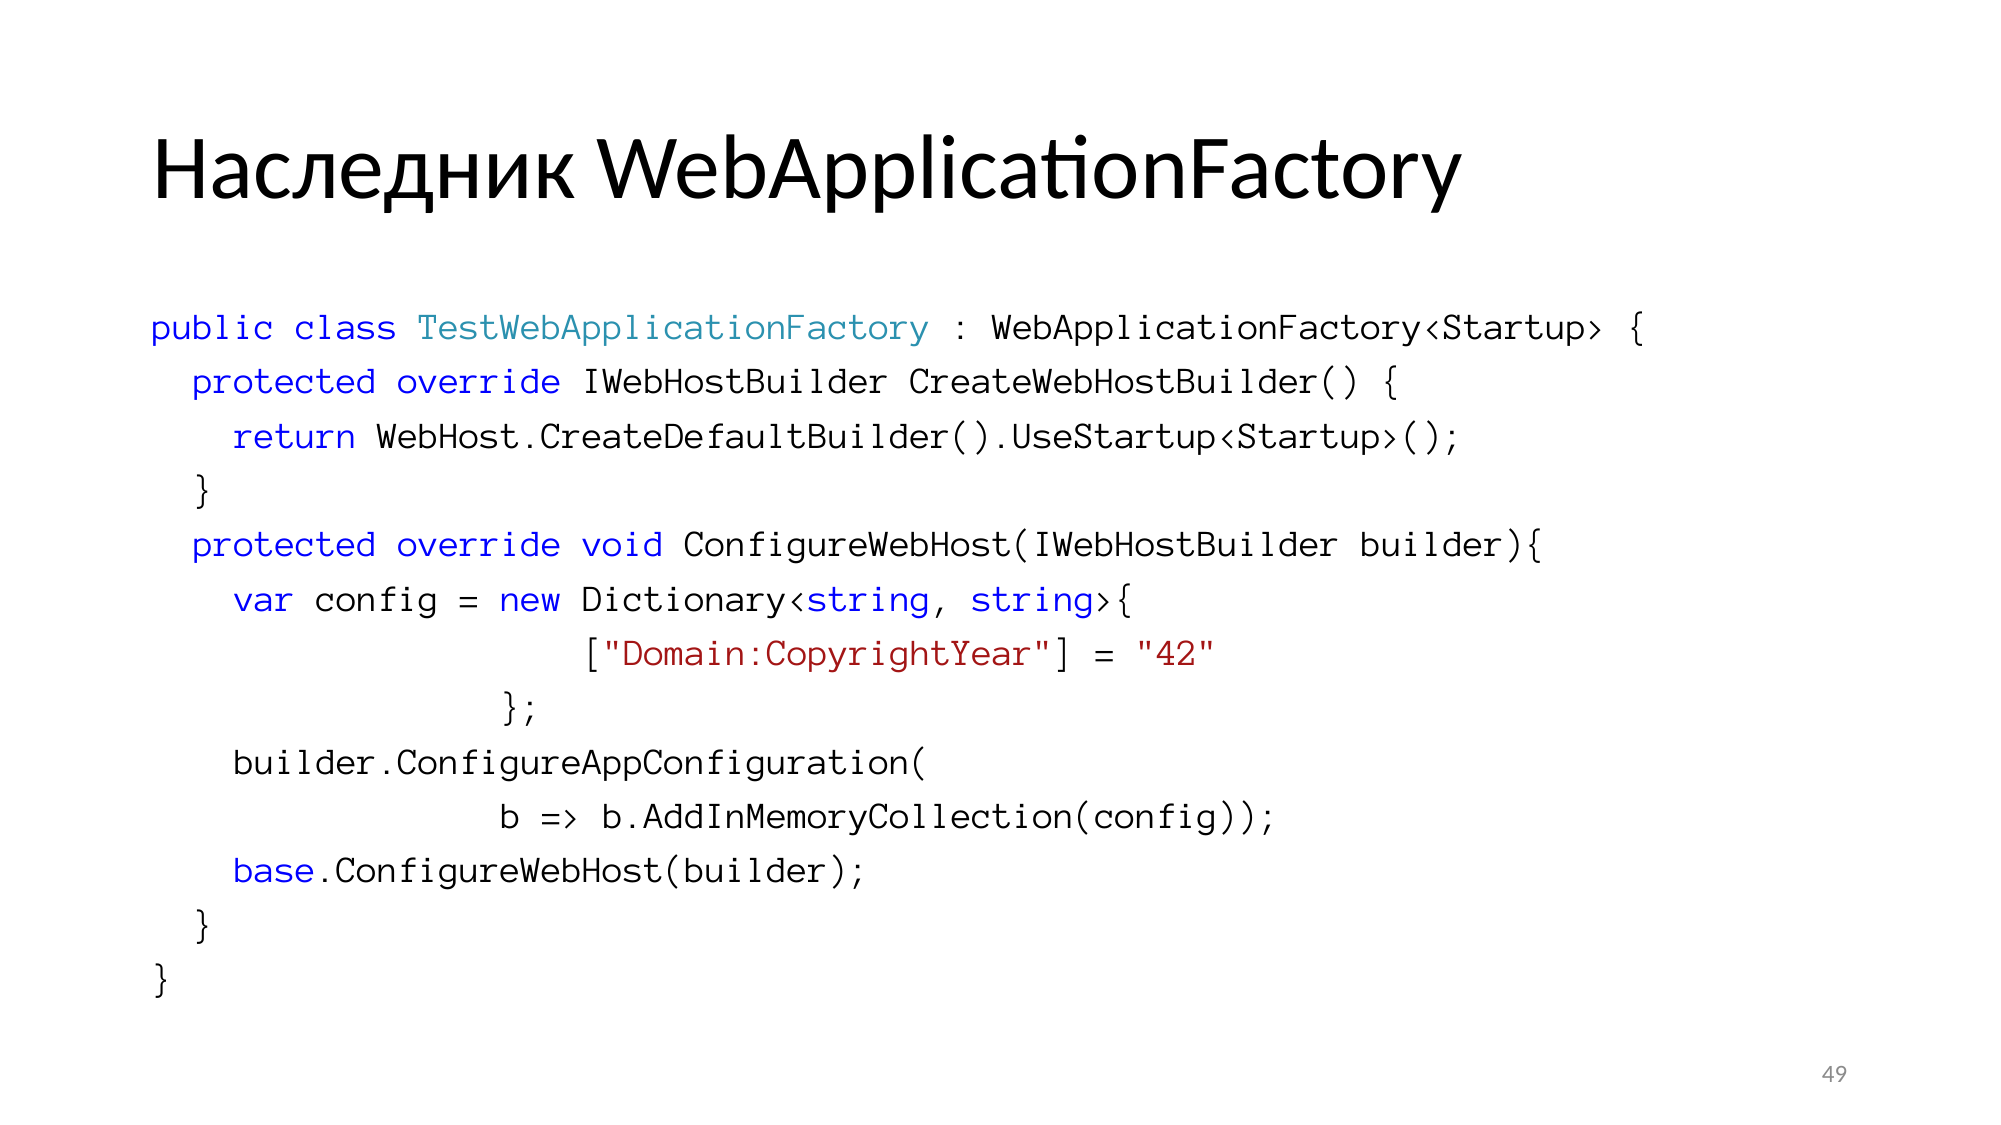

# Наследник WebApplicationFactory
public class TestWebApplicationFactory : WebApplicationFactory<Startup> {
  protected override IWebHostBuilder CreateWebHostBuilder() {
    return WebHost.CreateDefaultBuilder().UseStartup<Startup>();
  }
  protected override void ConfigureWebHost(IWebHostBuilder builder){
    var config = new Dictionary<string, string>{
                     ["Domain:CopyrightYear"] = "42"
                 };
    builder.ConfigureAppConfiguration(
                 b => b.AddInMemoryCollection(config));
    base.ConfigureWebHost(builder);
  }
}
49